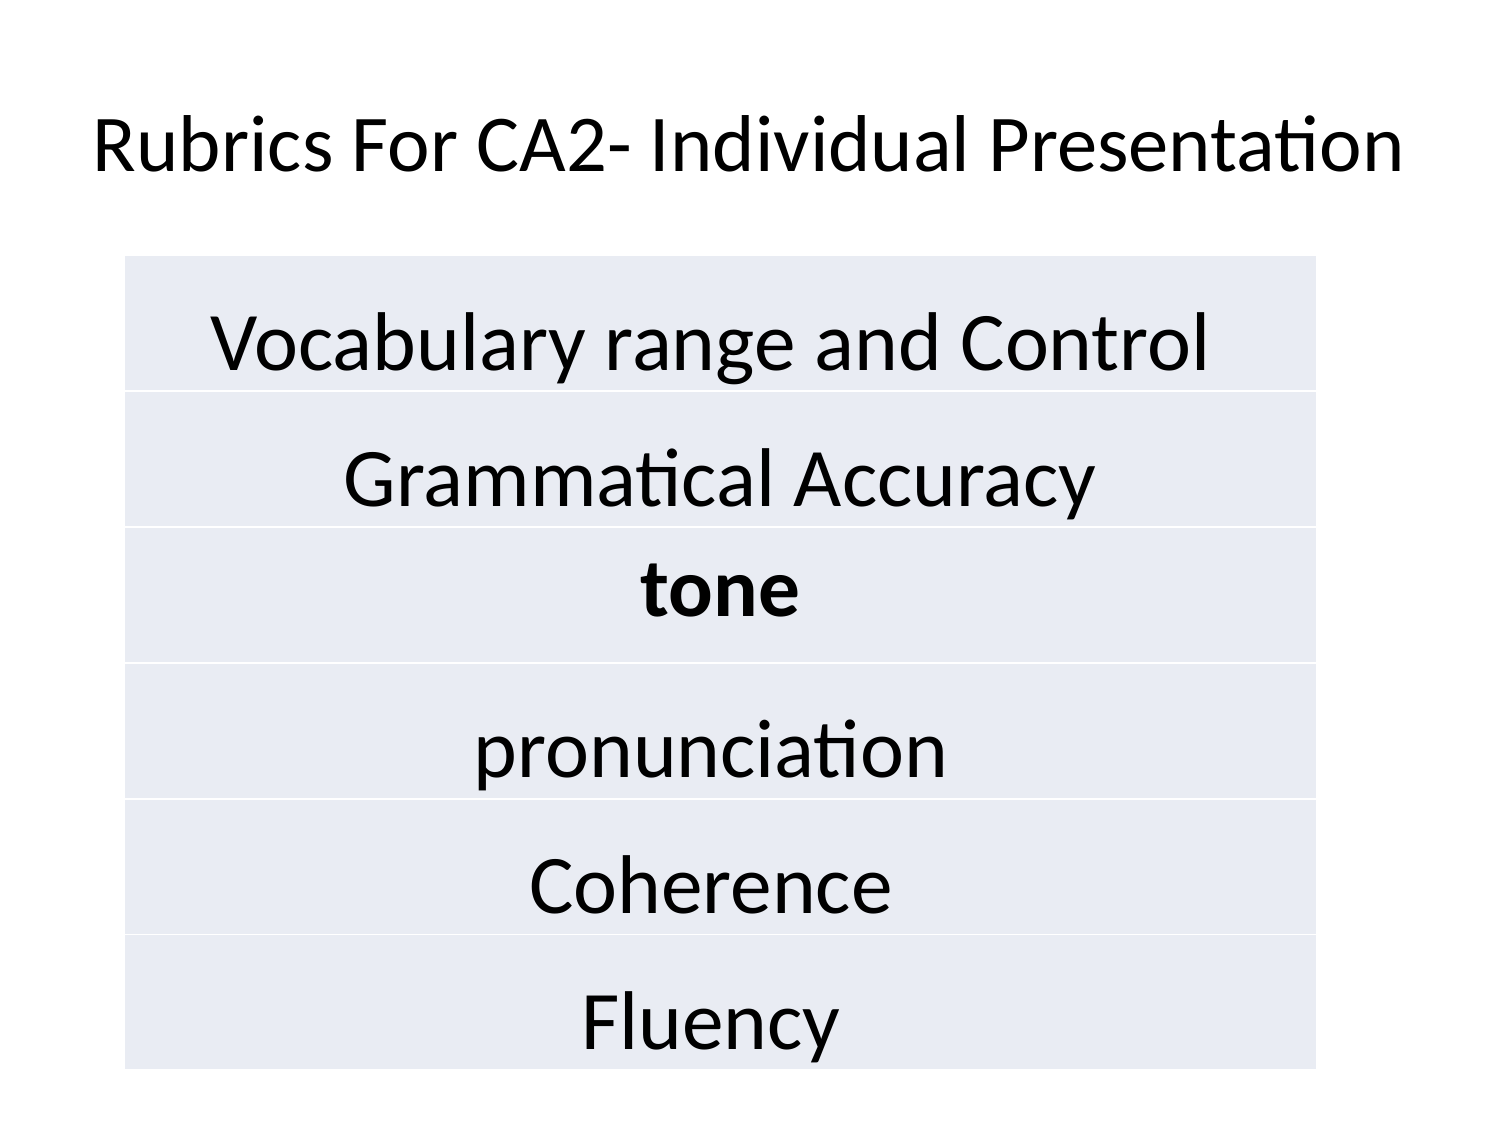

# Rubrics For CA2- Individual Presentation
| Vocabulary range and Control |
| --- |
| Grammatical Accuracy |
| tone |
| pronunciation |
| Coherence |
| Fluency |